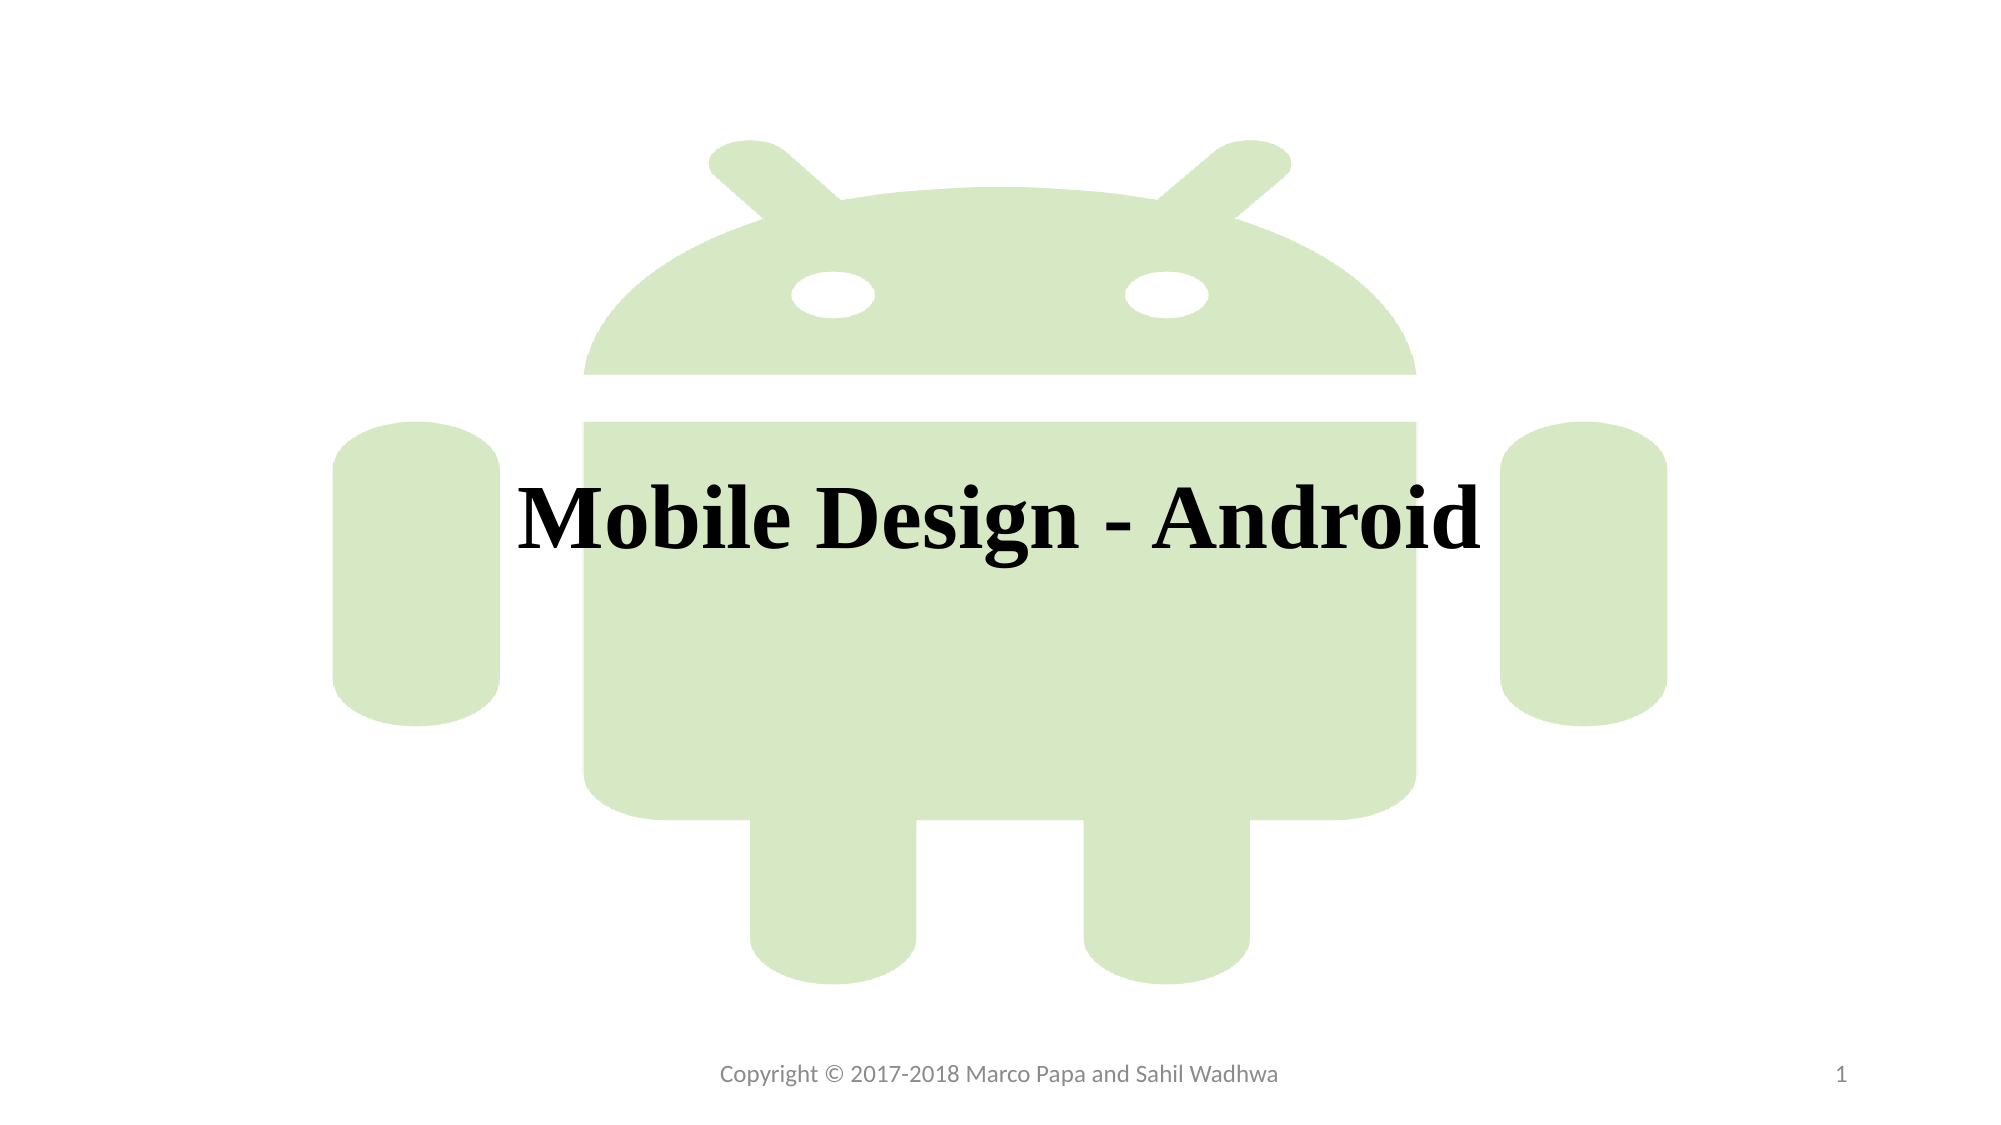

# Mobile Design - Android
Copyright © 2017-2018 Marco Papa and Sahil Wadhwa
1